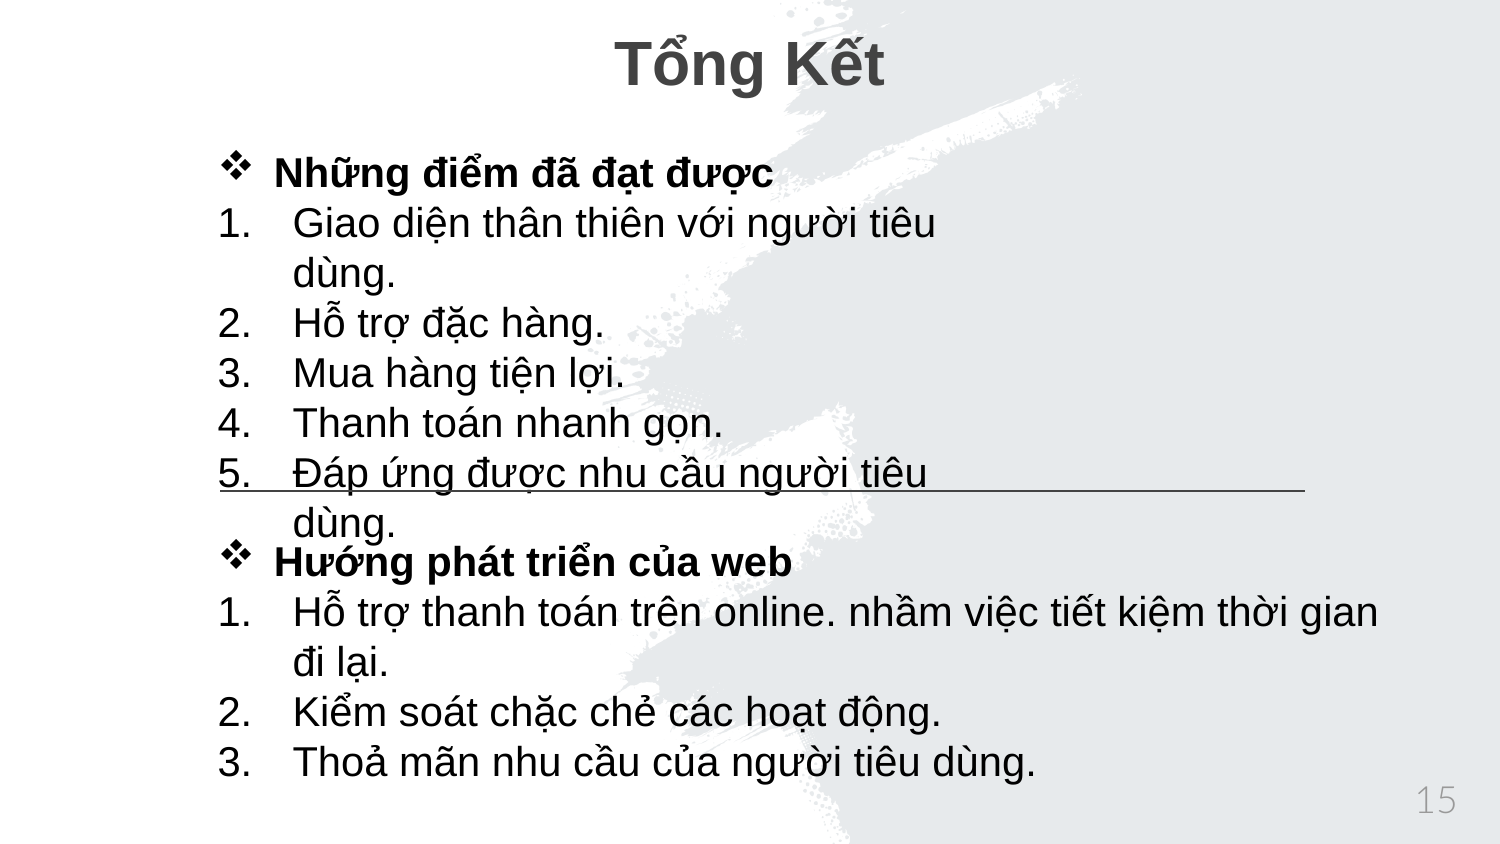

Tổng Kết
Những điểm đã đạt được
Giao diện thân thiên với người tiêu dùng.
Hỗ trợ đặc hàng.
Mua hàng tiện lợi.
Thanh toán nhanh gọn.
Đáp ứng được nhu cầu người tiêu dùng.
Hướng phát triển của web
Hỗ trợ thanh toán trên online. nhầm việc tiết kiệm thời gian đi lại.
Kiểm soát chặc chẻ các hoạt động.
Thoả mãn nhu cầu của người tiêu dùng.

15